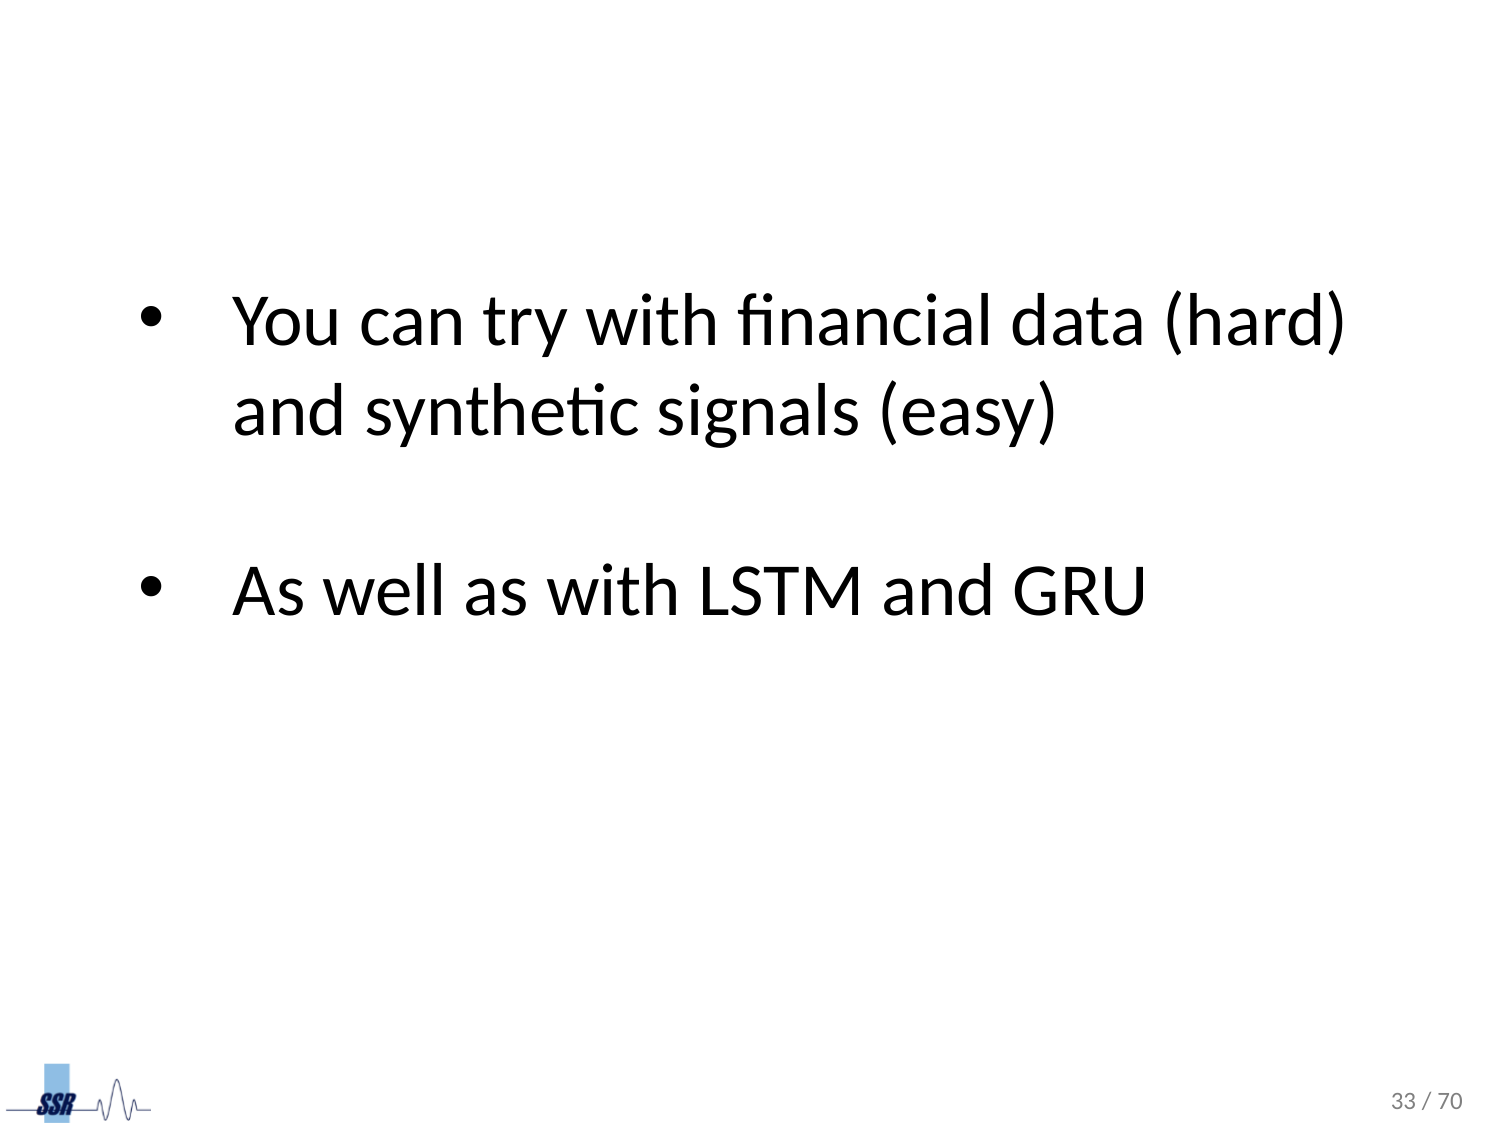

You can try with financial data (hard) and synthetic signals (easy)

As well as with LSTM and GRU